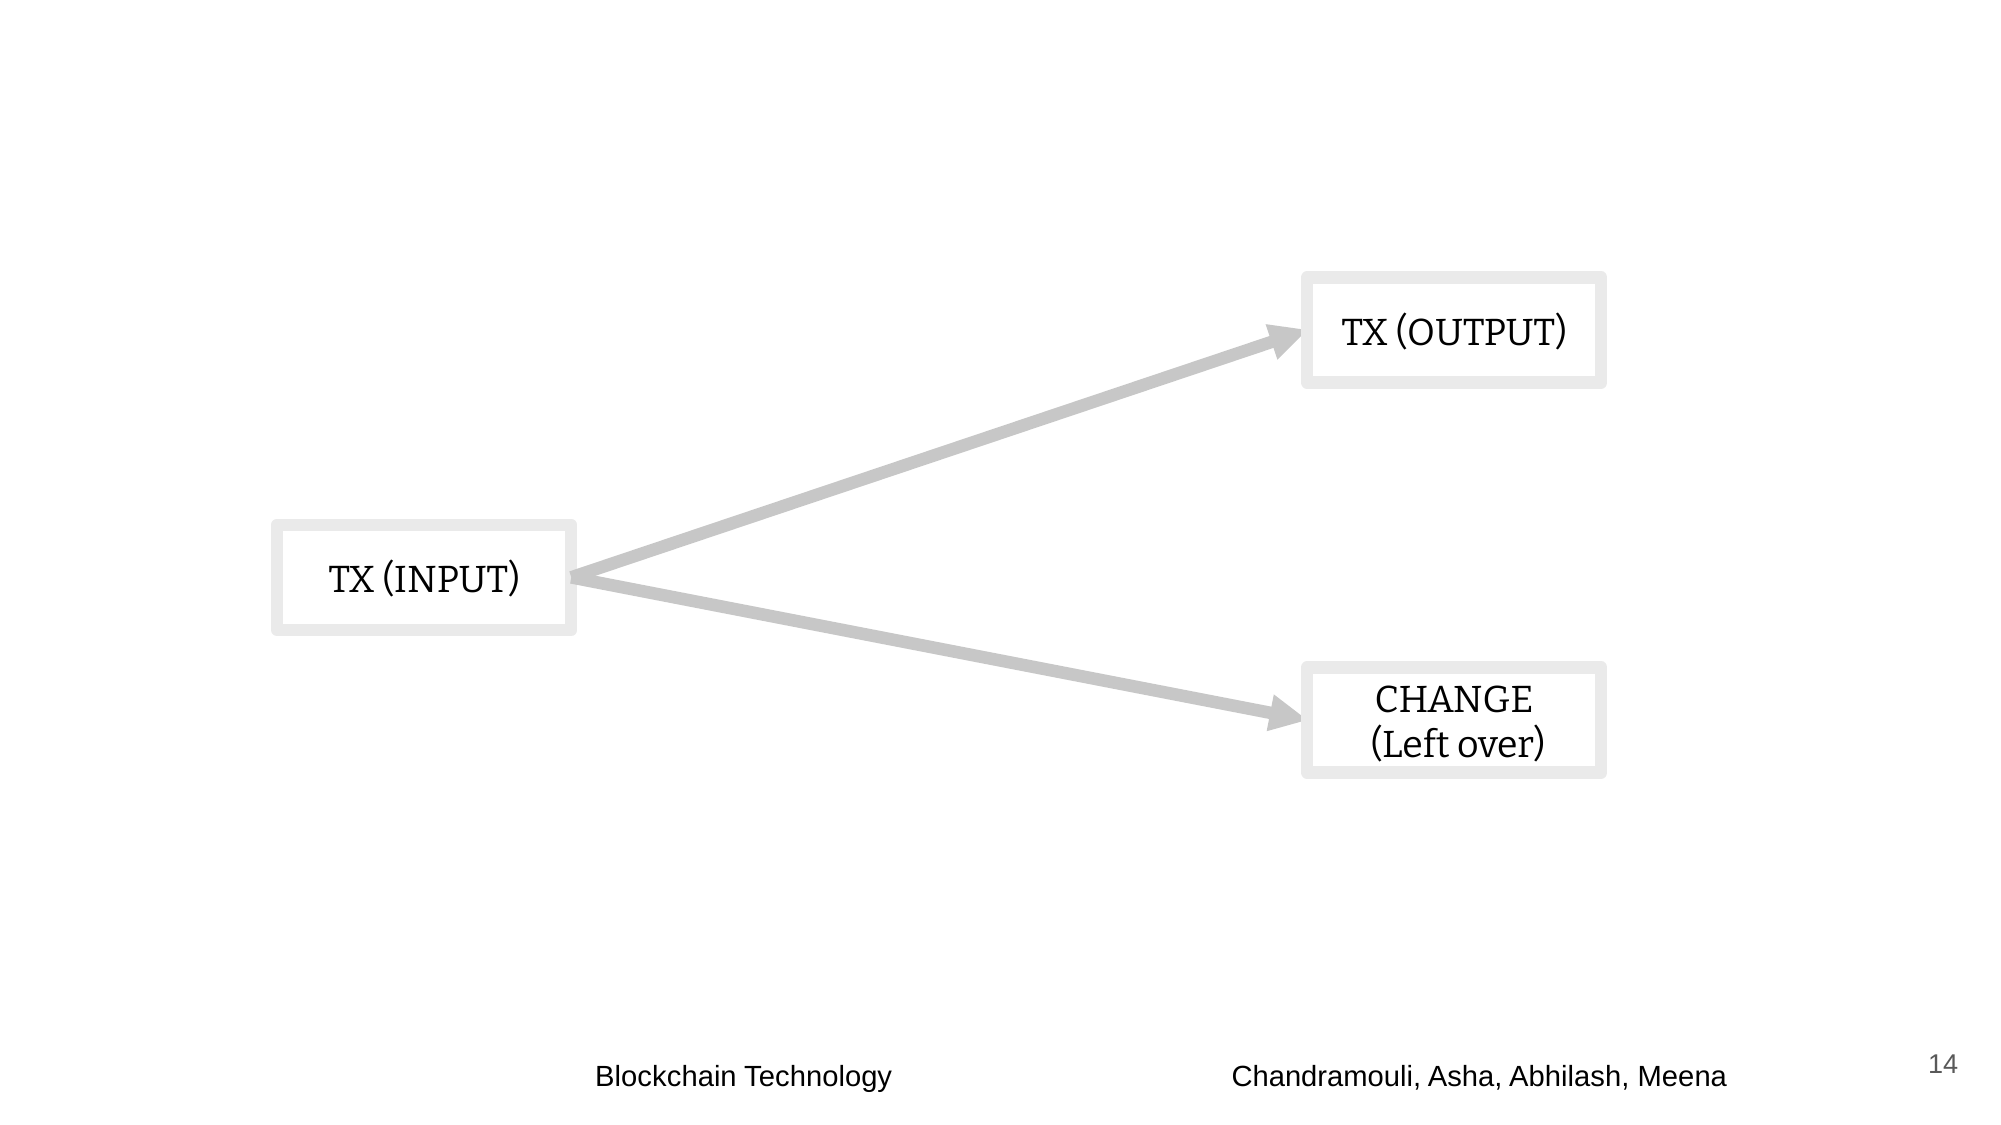

Tx (Output)
TX (OUTPUT)
TX (INPUT)
CHANGE
 (Left over)
14
Blockchain Technology
Chandramouli, Asha, Abhilash, Meena